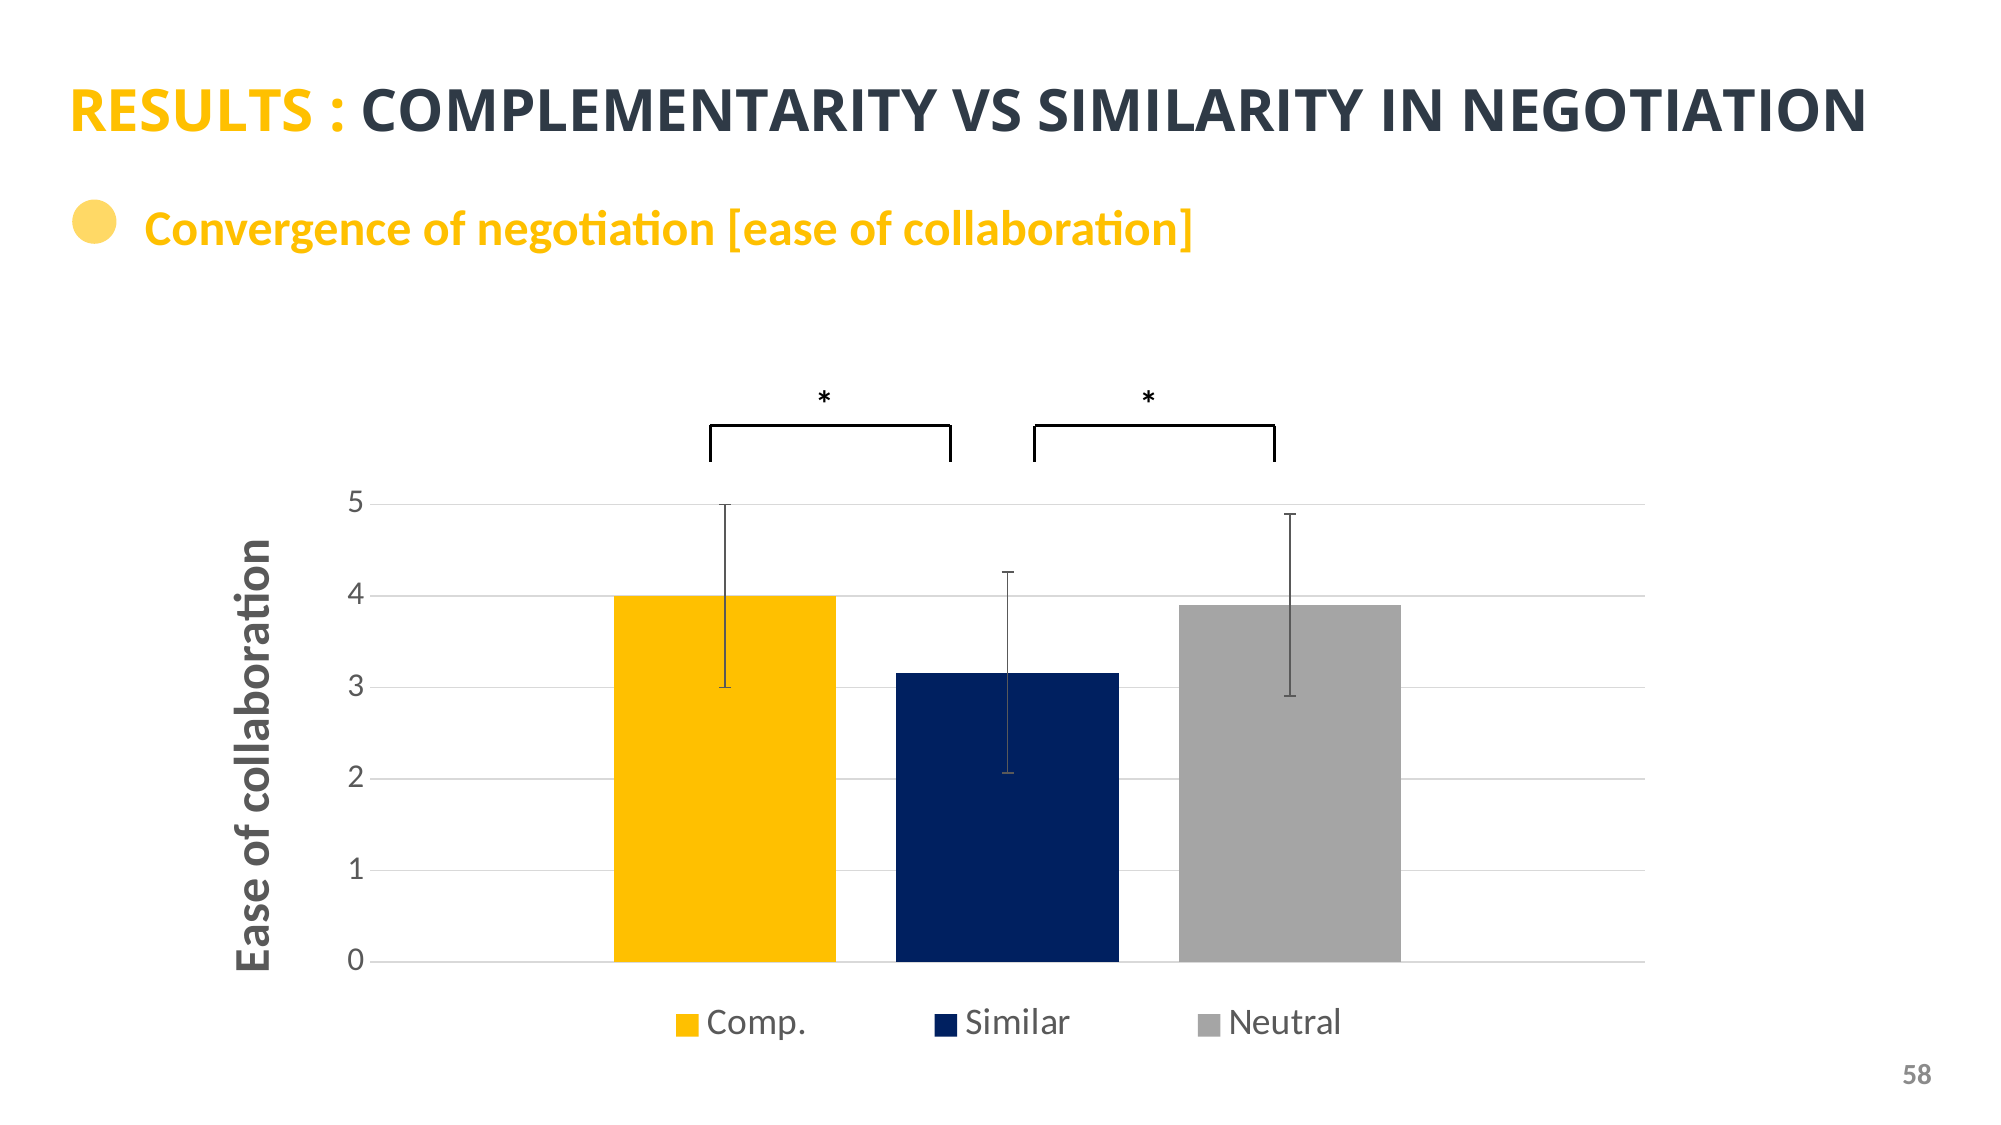

# RESULTS : COMPLEMENTARITY VS SIMILARITY IN NEGOTIATION
Convergence of negotiation [ease of collaboration]

### Chart

| Category | Comp. | Similar | Neutral |
|---|---|---|---|
*
*
58